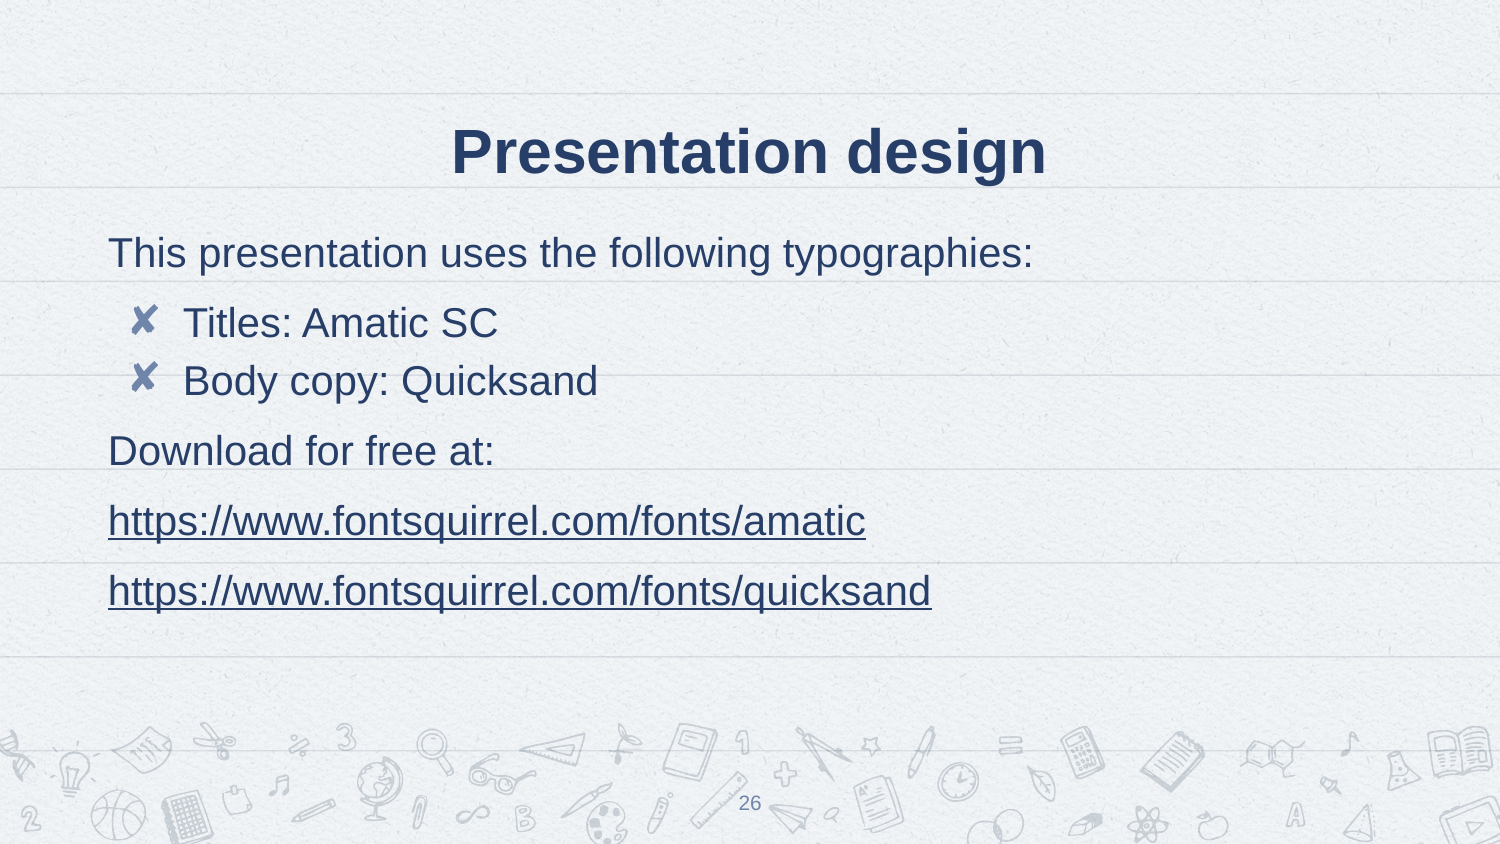

# Presentation design
This presentation uses the following typographies:
Titles: Amatic SC
Body copy: Quicksand
Download for free at:
https://www.fontsquirrel.com/fonts/amatic
https://www.fontsquirrel.com/fonts/quicksand

26